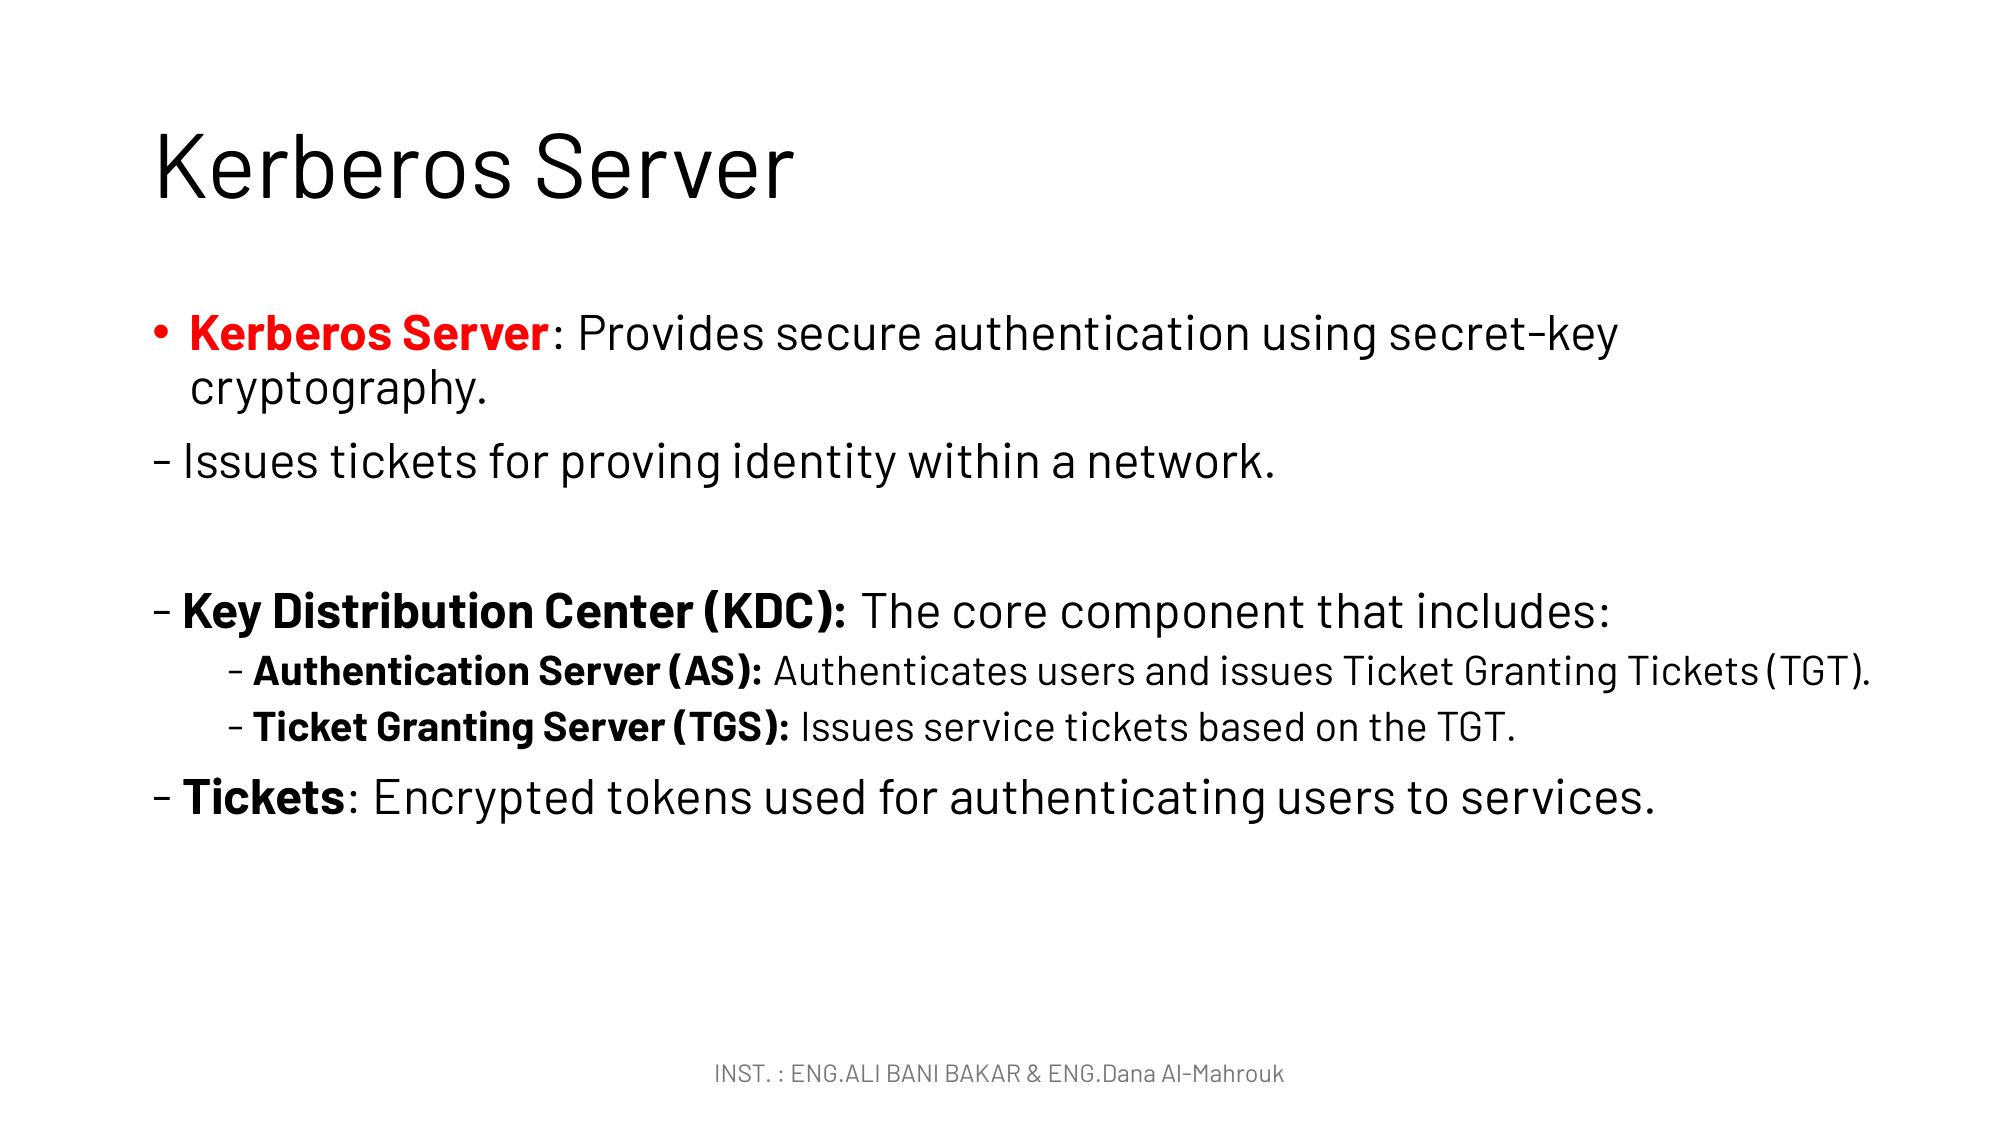

# Kerberos Server
Kerberos Server: Provides secure authentication using secret-key cryptography.
- Issues tickets for proving identity within a network.

- Key Distribution Center (KDC): The core component that includes:
- Authentication Server (AS): Authenticates users and issues Ticket Granting Tickets (TGT).
- Ticket Granting Server (TGS): Issues service tickets based on the TGT.
- Tickets: Encrypted tokens used for authenticating users to services.
INST. : ENG.ALI BANI BAKAR & ENG.Dana Al-Mahrouk